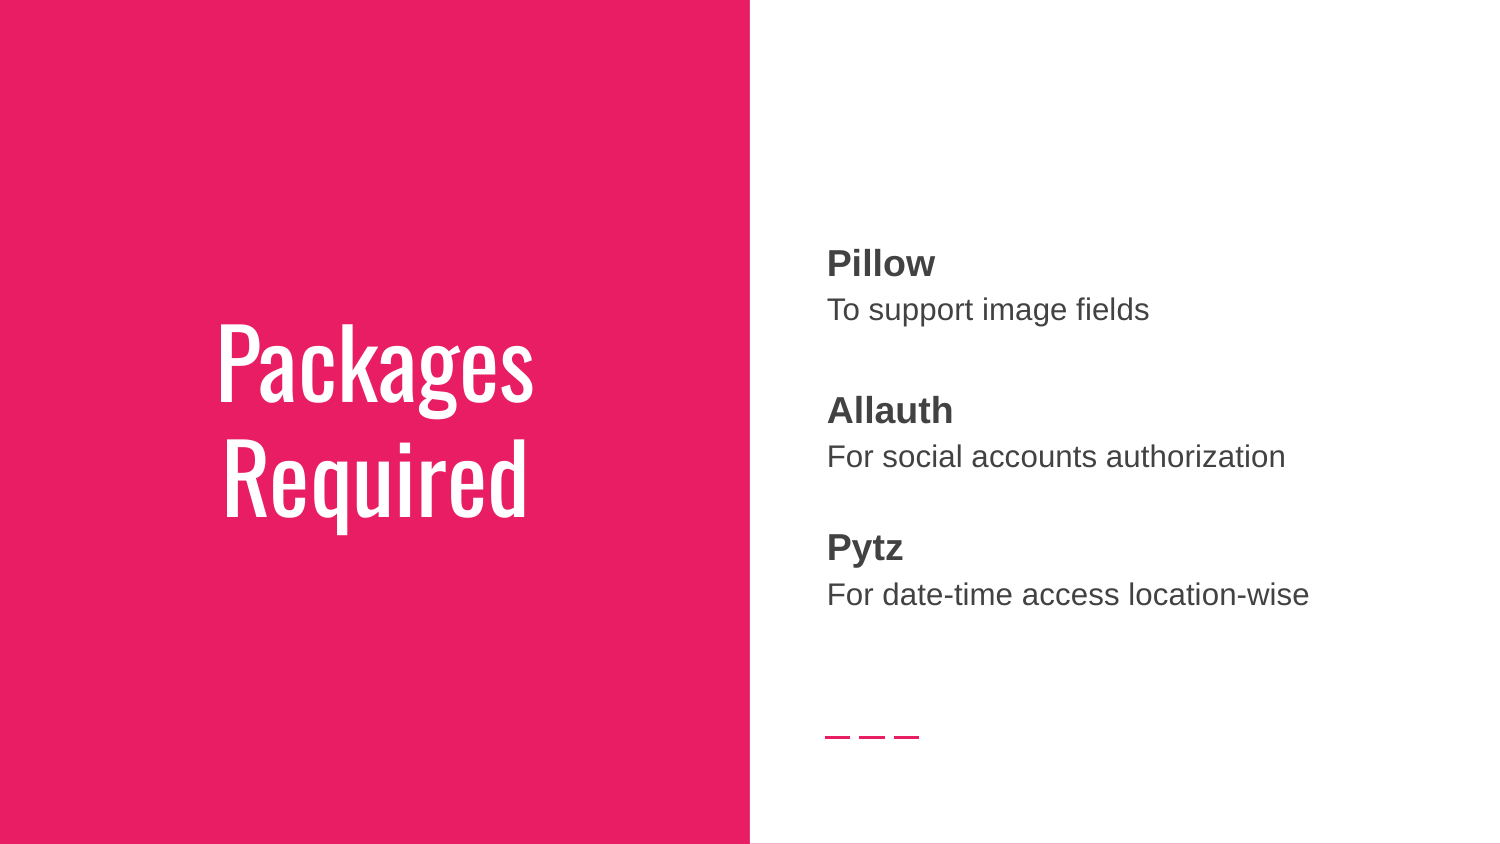

Pillow
To support image fields

Allauth
For social accounts authorization

Pytz
For date-time access location-wise
# Packages Required